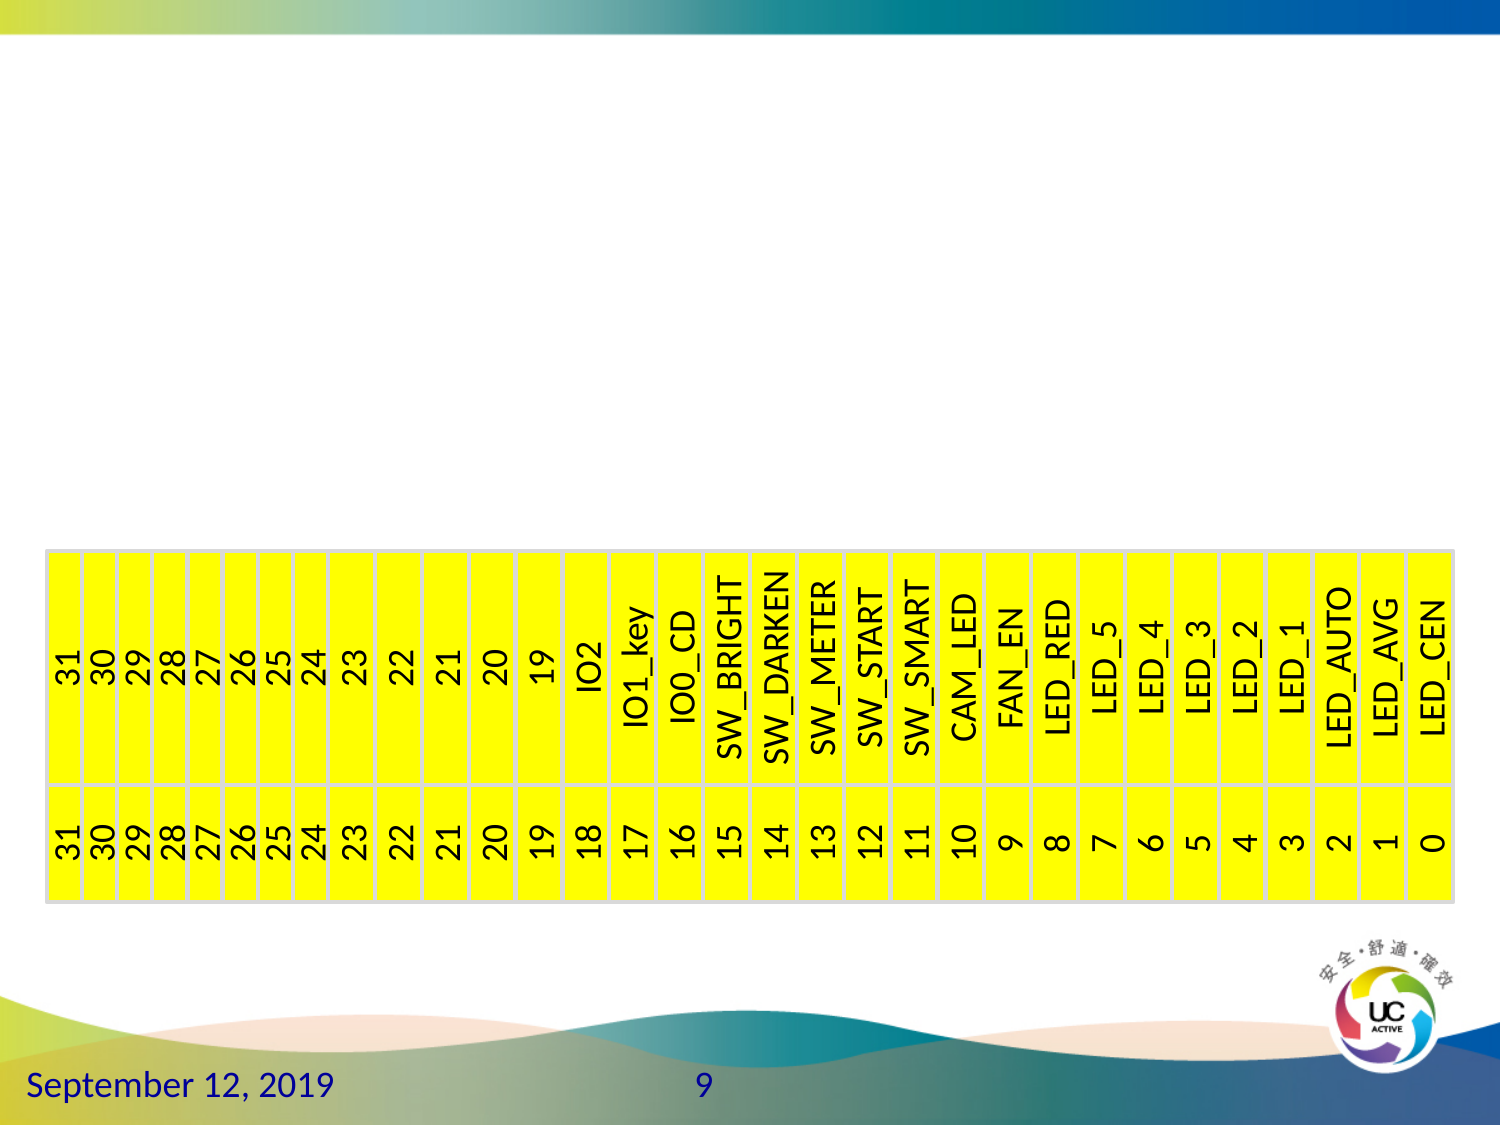

31
30
29
28
27
26
25
24
23
22
21
20
19
IO2
IO1_key
IO0_CD
SW_BRIGHT
SW_DARKEN
SW_METER
SW_START
SW_SMART
CAM_LED
FAN_EN
LED_RED
LED_5
LED_4
LED_3
LED_2
LED_1
LED_AUTO
LED_AVG
LED_CEN
31
30
29
28
27
26
25
24
23
22
21
20
19
18
17
16
15
14
13
12
11
10
9
8
7
6
5
4
3
2
1
0